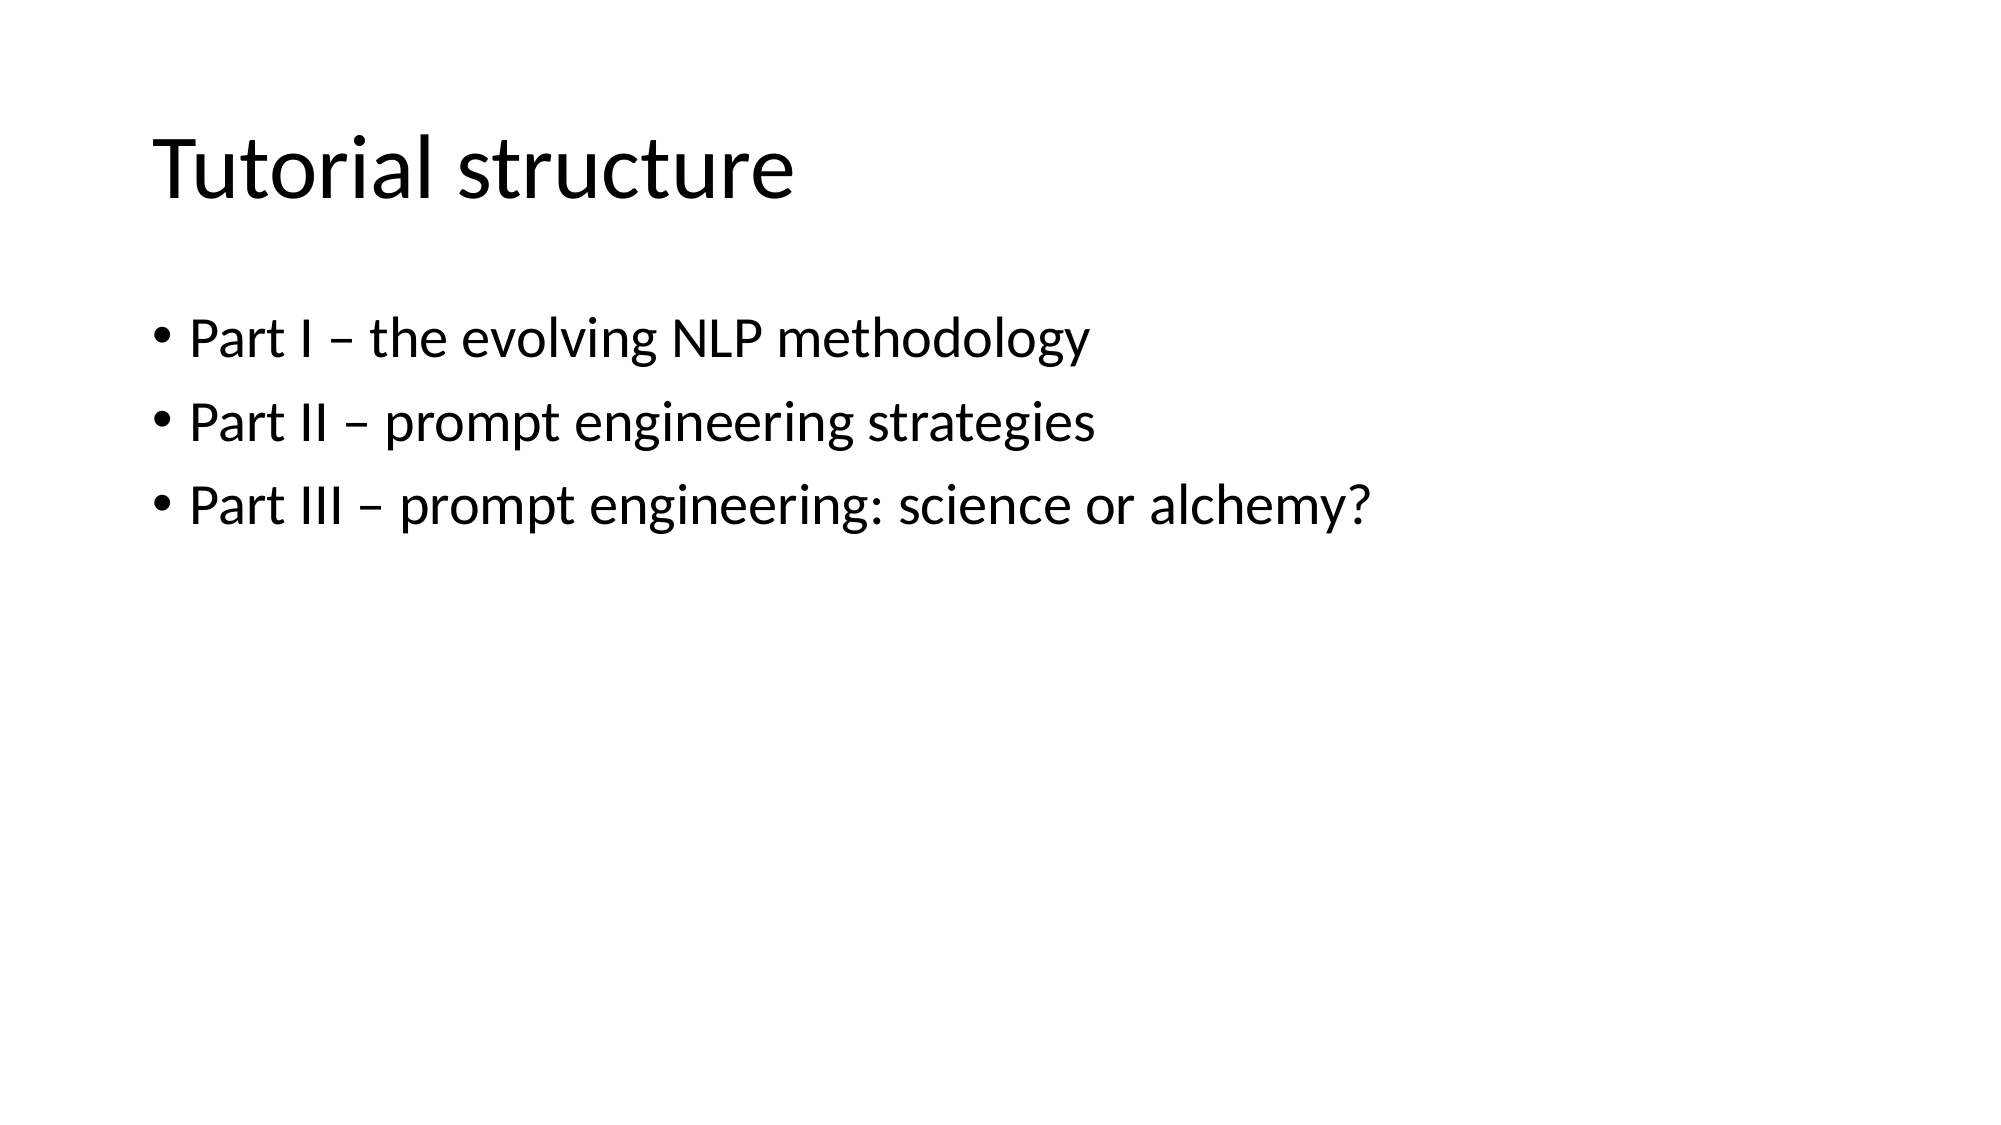

# Tutorial structure
Part I – the evolving NLP methodology
Part II – prompt engineering strategies
Part III – prompt engineering: science or alchemy?